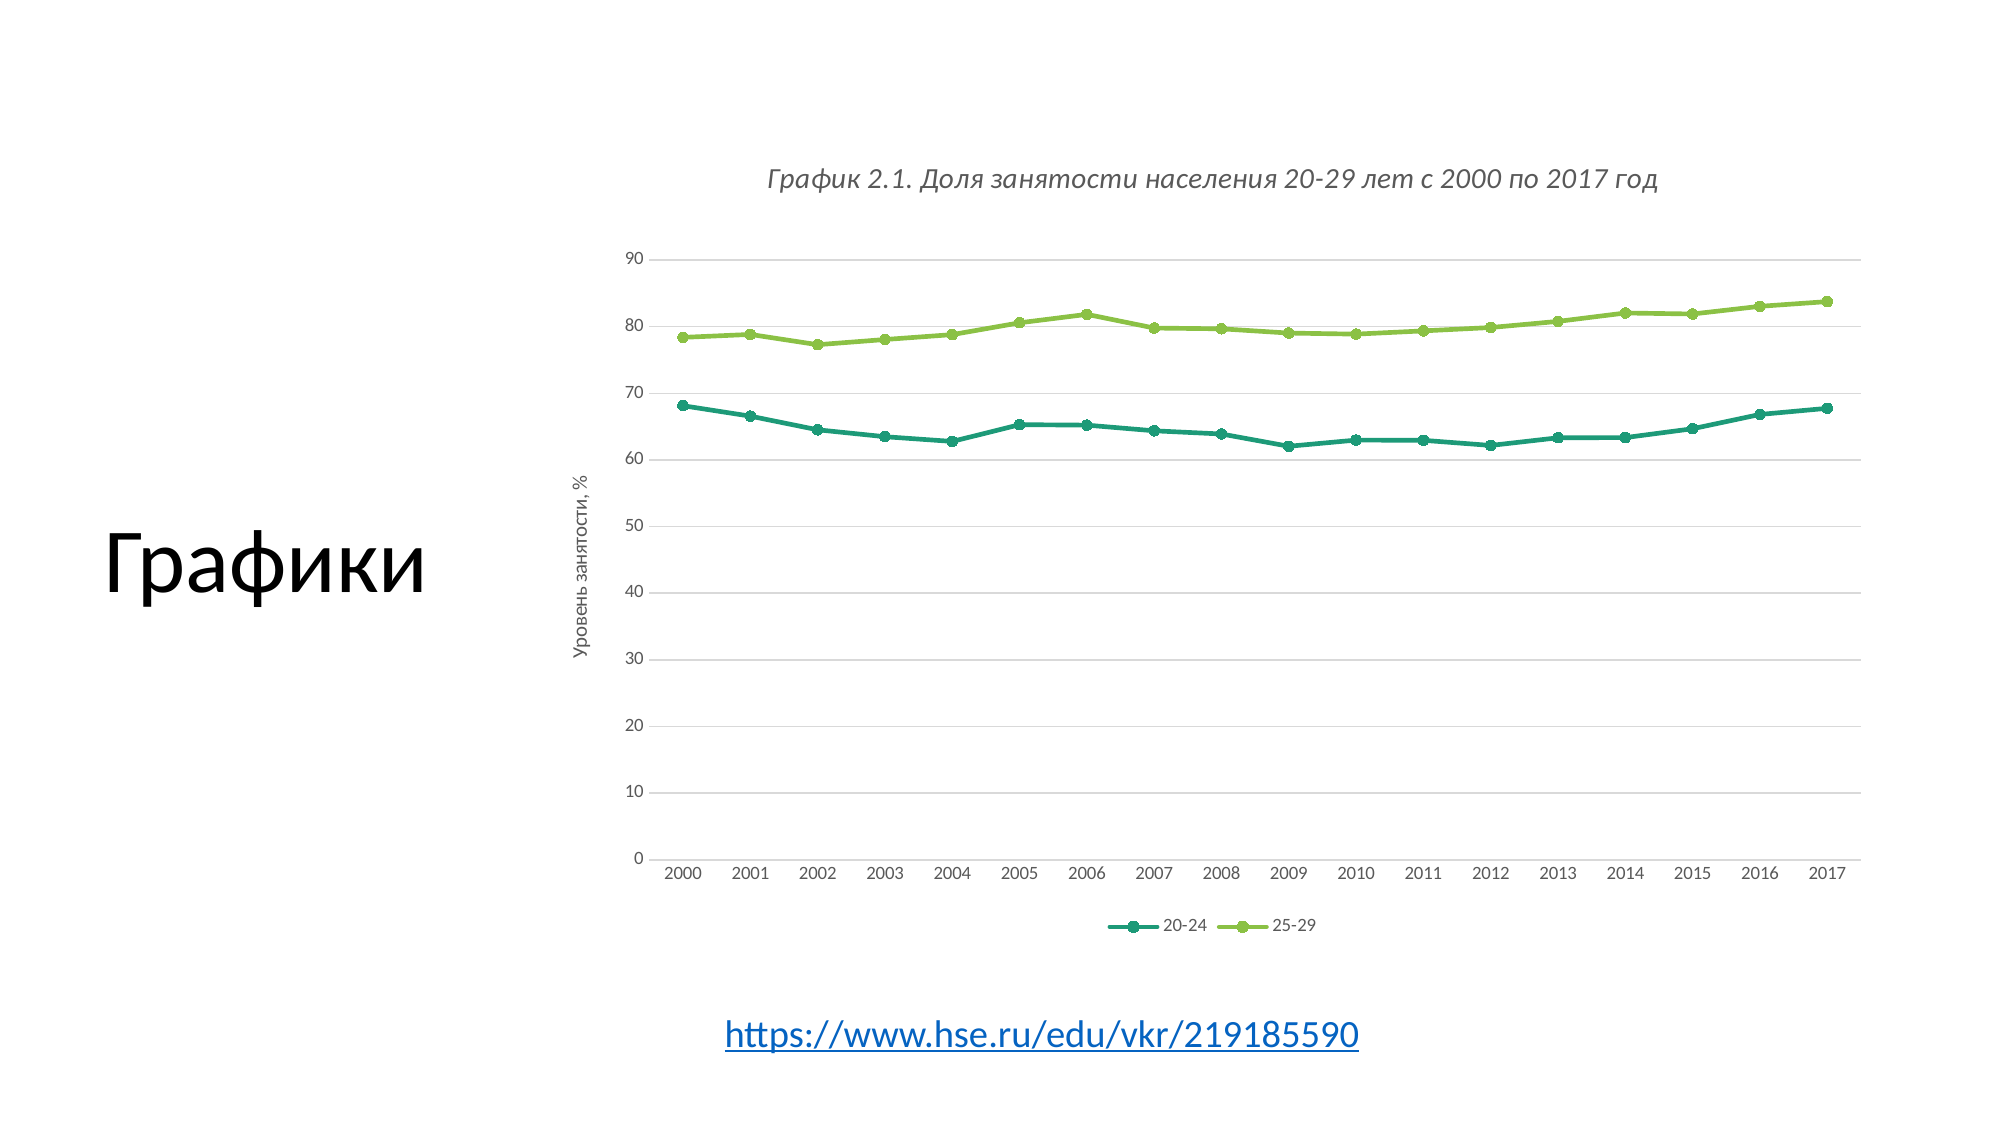

### Chart: График 2.1. Доля занятости населения 20-29 лет с 2000 по 2017 год

| Category |  |  |
|---|---|---|
| 2000 | 68.14410997866793 | 78.39739015190132 |
| 2001 | 66.57724667723448 | 78.84159538287128 |
| 2002 | 64.5282076884673 | 77.29827165730039 |
| 2003 | 63.49408321669423 | 78.0803865583132 |
| 2004 | 62.7831715210356 | 78.81210736721873 |
| 2005 | 65.3028044980355 | 80.58696175126293 |
| 2006 | 65.22630931218379 | 81.85675068629898 |
| 2007 | 64.38242608455374 | 79.79474021808852 |
| 2008 | 63.89866291344124 | 79.68545216251638 |
| 2009 | 62.05699406914509 | 79.0455878432418 |
| 2010 | 62.98850574712643 | 78.87971857664728 |
| 2011 | 62.95133437990581 | 79.3738744978529 |
| 2012 | 62.181122448979586 | 79.88081725312145 |
| 2013 | 63.33601933924255 | 80.79778715970302 |
| 2014 | 63.35644043204901 | 82.06049715483678 |
| 2015 | 64.6856017074372 | 81.90447030006123 |
| 2016 | 66.82926829268293 | 83.05959643359925 |
| 2017 | 67.75850995504175 | 83.77046574471467 |
# Графики
https://www.hse.ru/edu/vkr/219185590